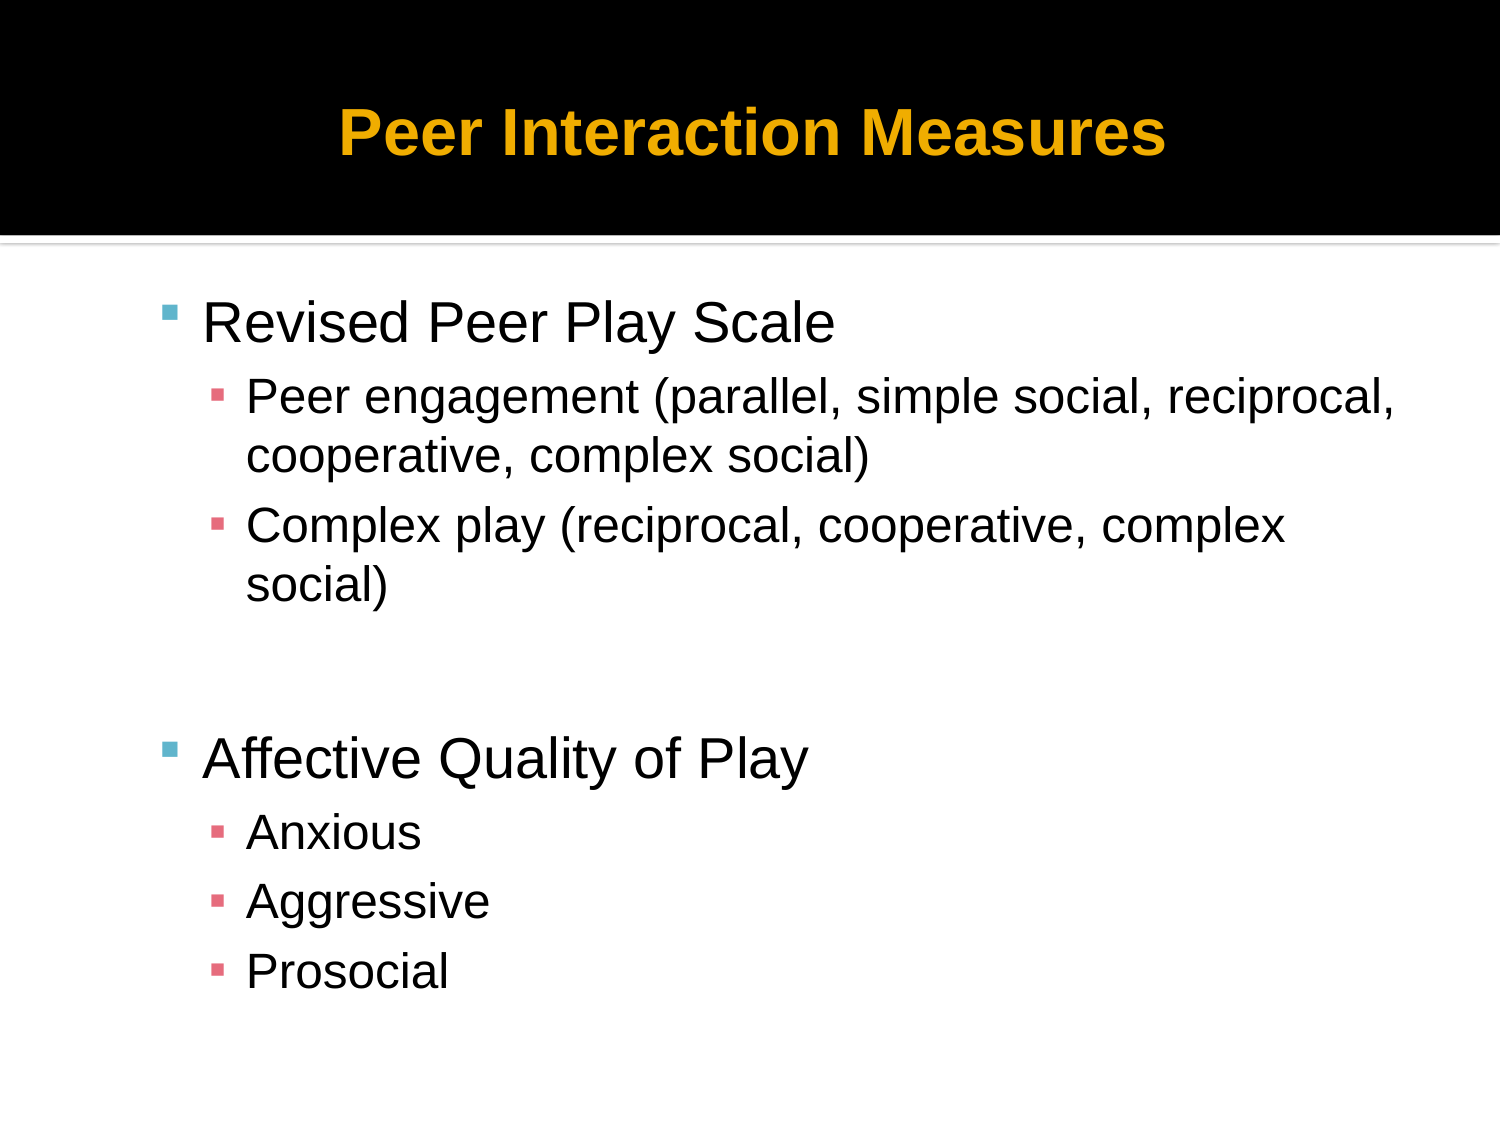

# Peer Interaction Measures
Revised Peer Play Scale
Peer engagement (parallel, simple social, reciprocal, cooperative, complex social)
Complex play (reciprocal, cooperative, complex social)

Affective Quality of Play
Anxious
Aggressive
Prosocial